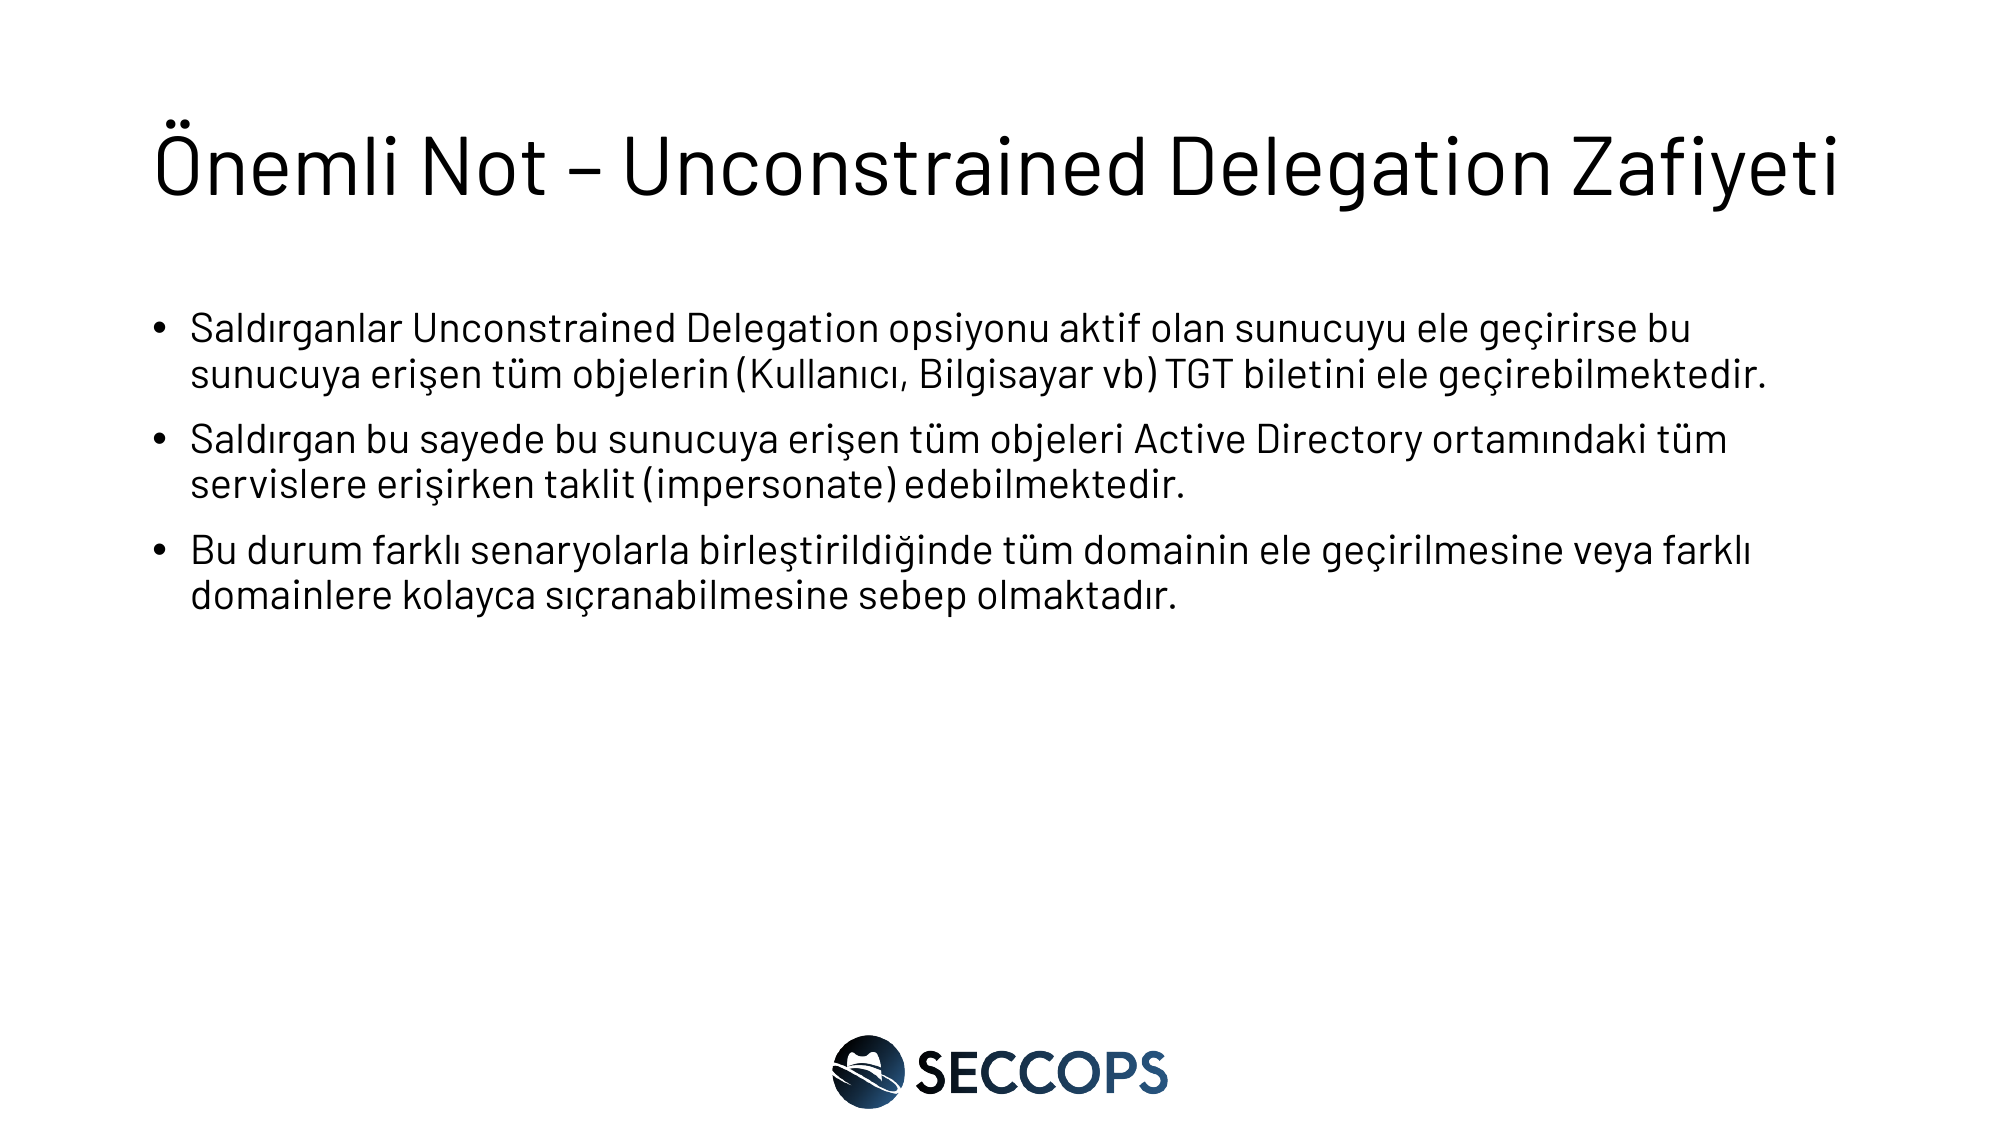

# Önemli Not – Unconstrained Delegation Zafiyeti
Saldırganlar Unconstrained Delegation opsiyonu aktif olan sunucuyu ele geçirirse bu sunucuya erişen tüm objelerin (Kullanıcı, Bilgisayar vb) TGT biletini ele geçirebilmektedir.
Saldırgan bu sayede bu sunucuya erişen tüm objeleri Active Directory ortamındaki tüm servislere erişirken taklit (impersonate) edebilmektedir.
Bu durum farklı senaryolarla birleştirildiğinde tüm domainin ele geçirilmesine veya farklı domainlere kolayca sıçranabilmesine sebep olmaktadır.